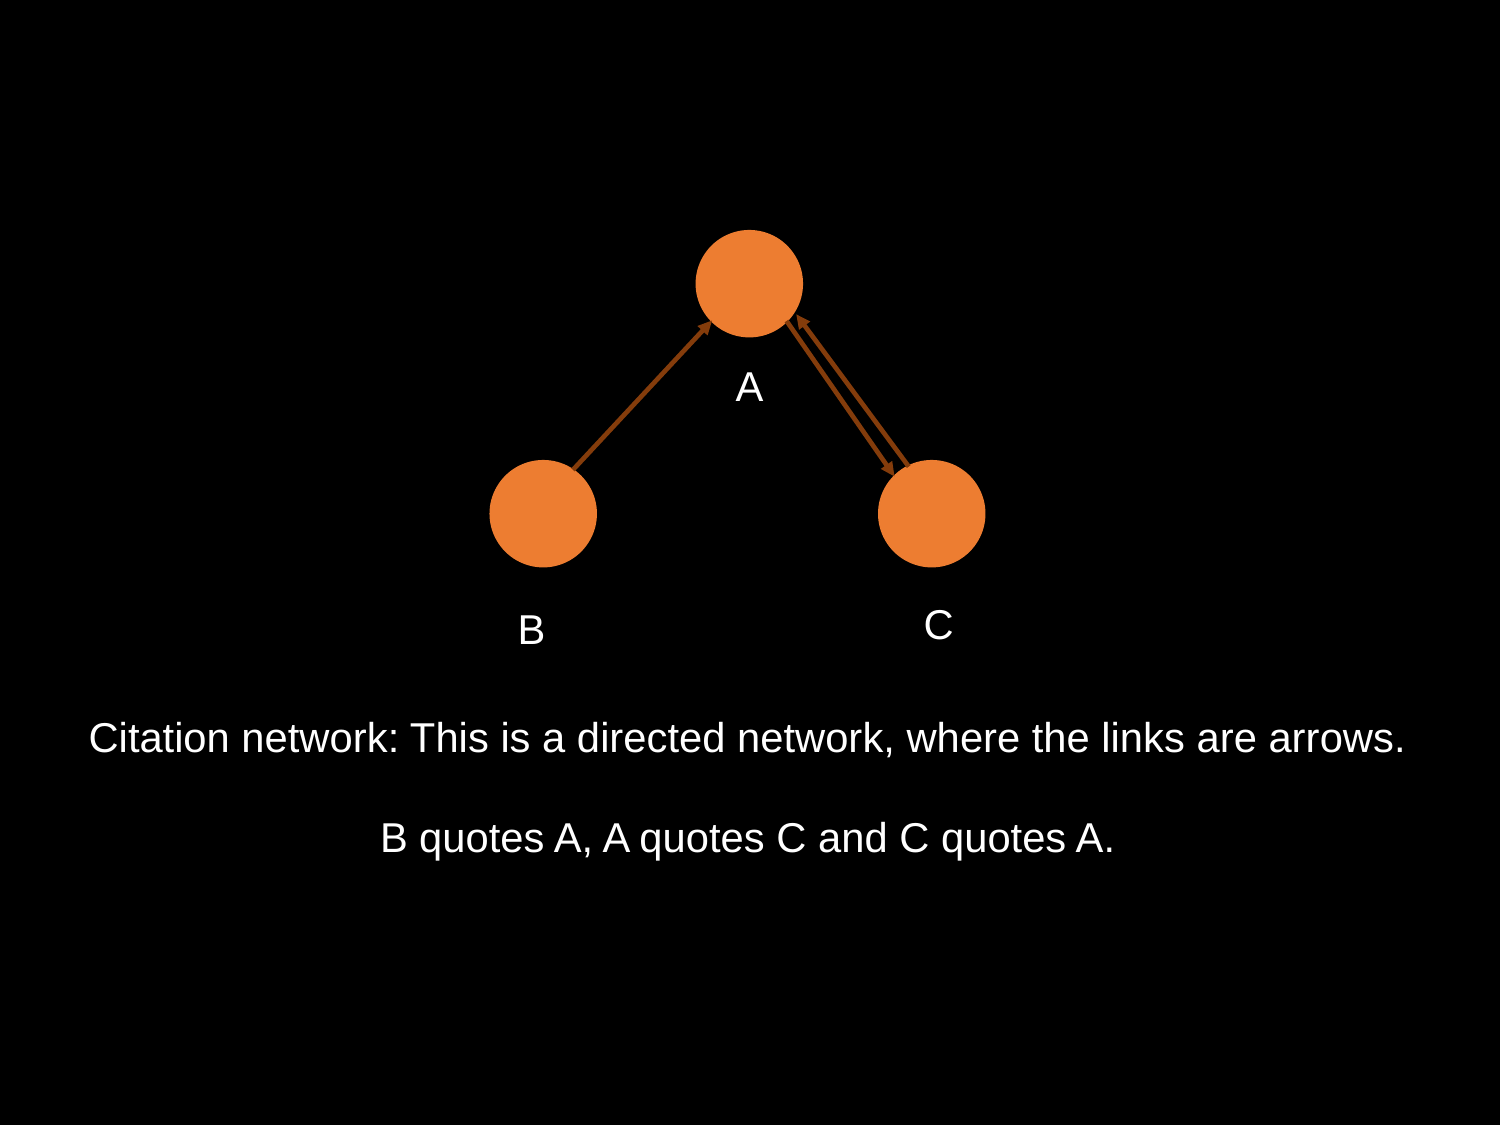

A

C
B
Citation network: This is a directed network, where the links are arrows.

B quotes A, A quotes C and C quotes A.